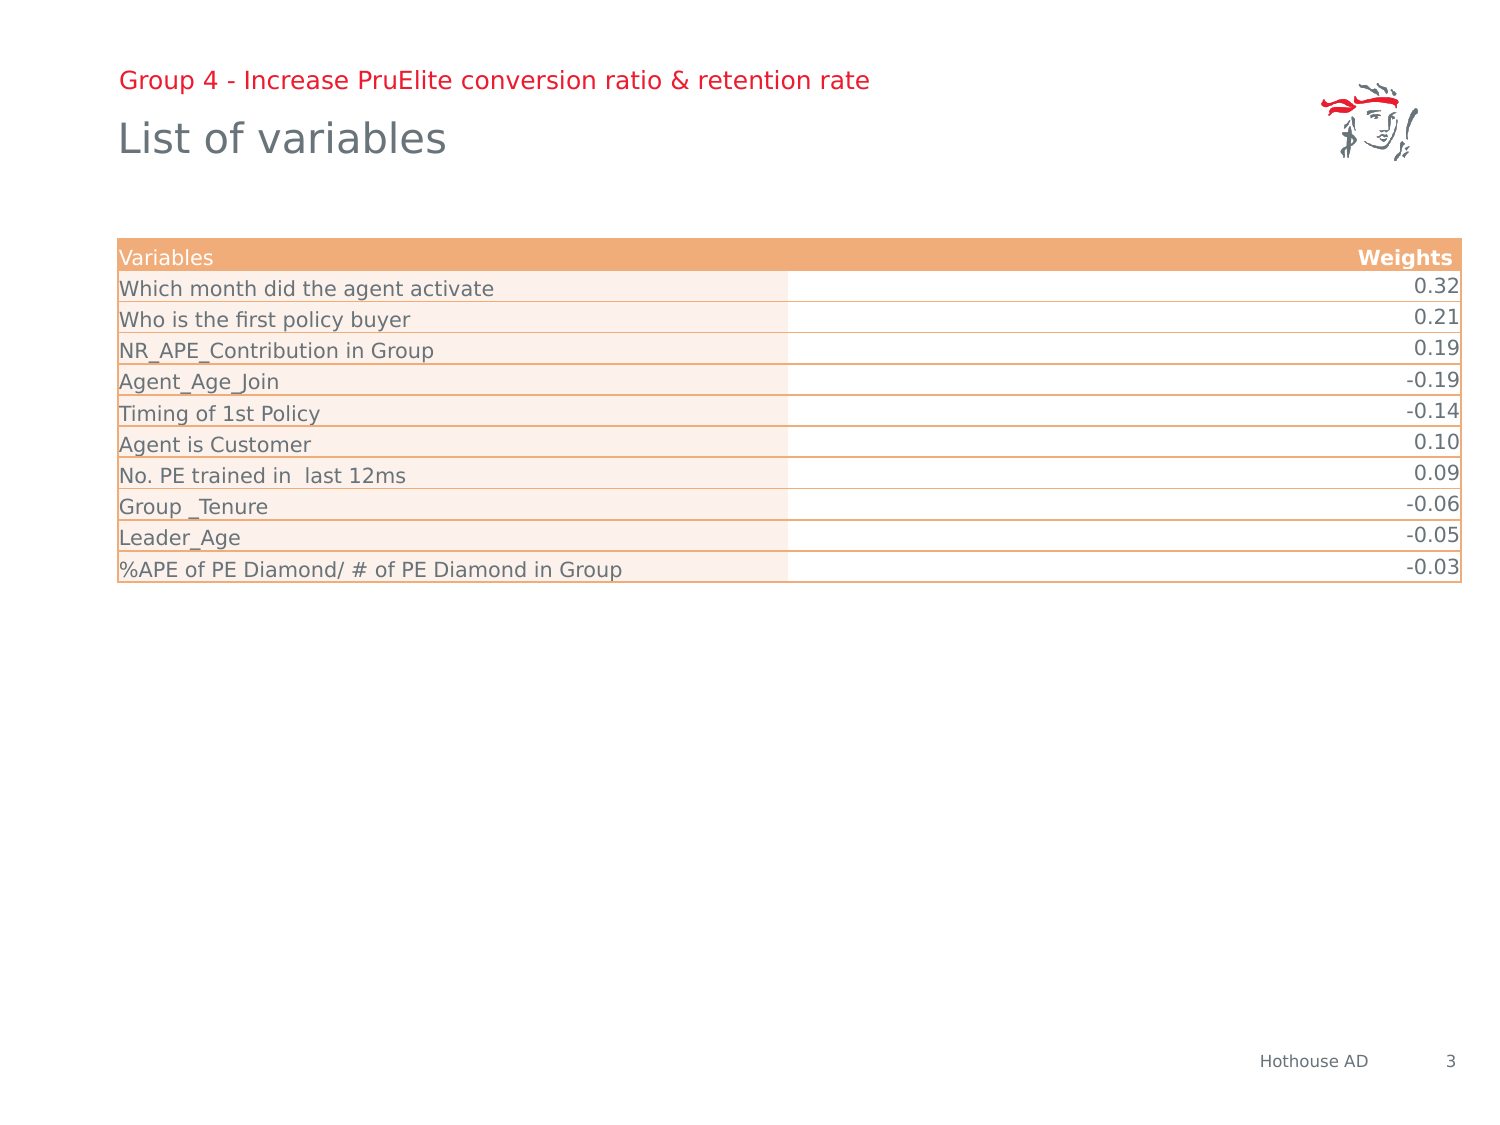

Group 4 - Increase PruElite conversion ratio & retention rate
# List of variables
| Variables | Weights |
| --- | --- |
| Which month did the agent activate | 0.32 |
| Who is the first policy buyer | 0.21 |
| NR\_APE\_Contribution in Group | 0.19 |
| Agent\_Age\_Join | -0.19 |
| Timing of 1st Policy | -0.14 |
| Agent is Customer | 0.10 |
| No. PE trained in last 12ms | 0.09 |
| Group \_Tenure | -0.06 |
| Leader\_Age | -0.05 |
| %APE of PE Diamond/ # of PE Diamond in Group | -0.03 |